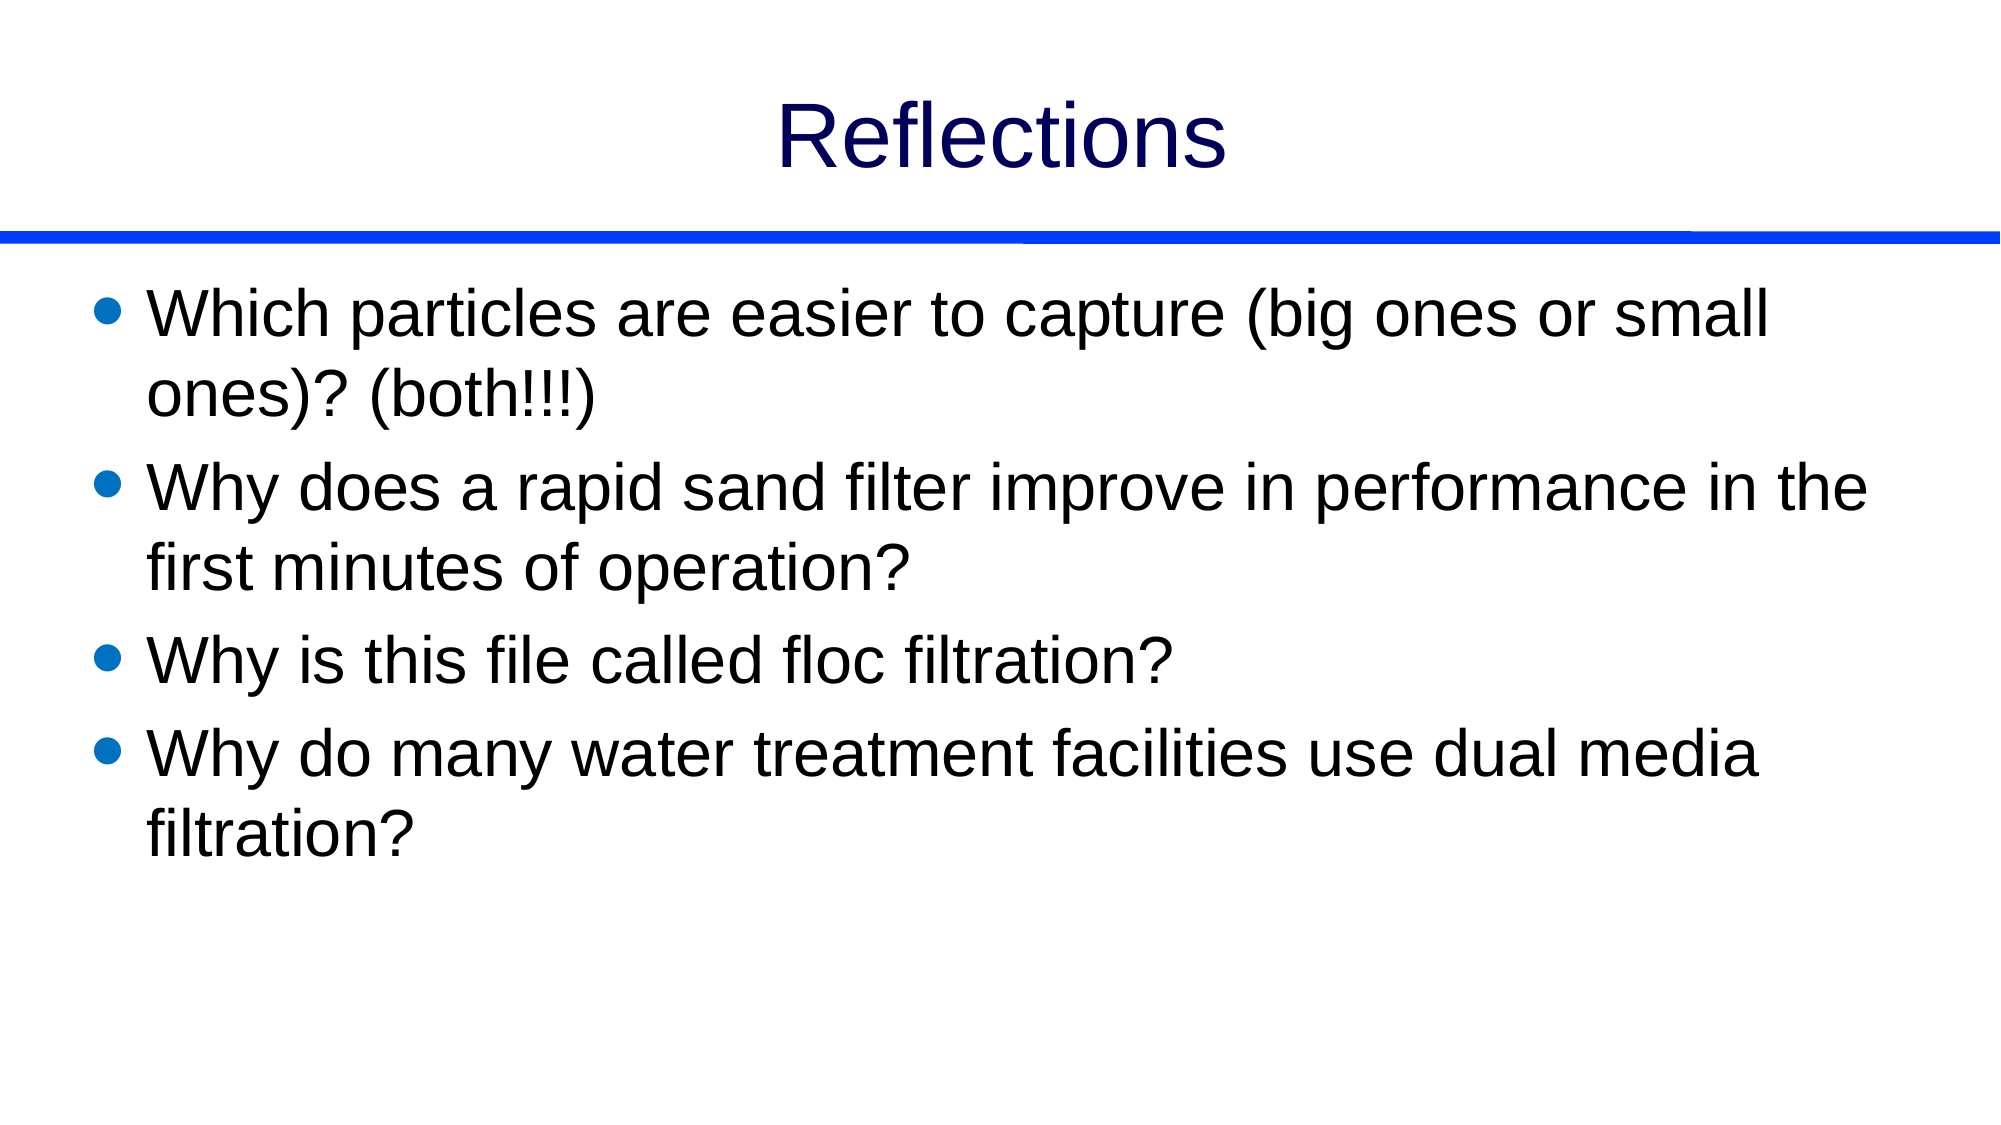

# Reflections
Which particles are easier to capture (big ones or small ones)? (both!!!)
Why does a rapid sand filter improve in performance in the first minutes of operation?
Why is this file called floc filtration?
Why do many water treatment facilities use dual media filtration?